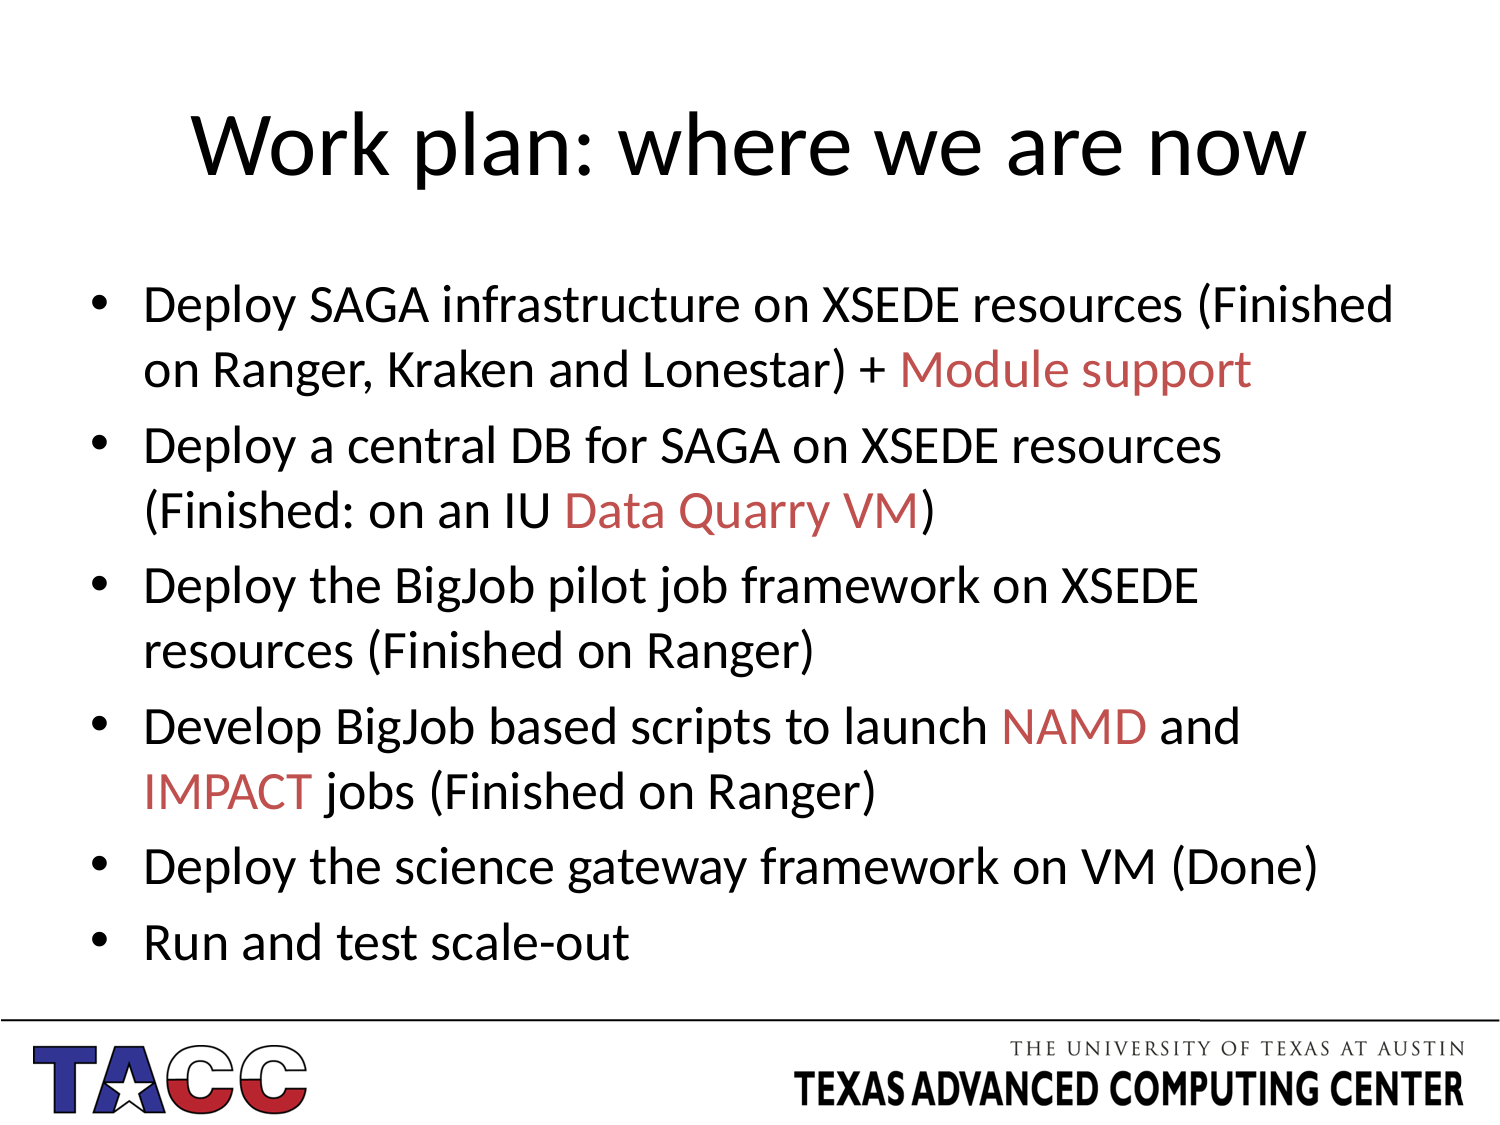

# Work plan: where we are now
Deploy SAGA infrastructure on XSEDE resources (Finished on Ranger, Kraken and Lonestar) + Module support
Deploy a central DB for SAGA on XSEDE resources (Finished: on an IU Data Quarry VM)
Deploy the BigJob pilot job framework on XSEDE resources (Finished on Ranger)
Develop BigJob based scripts to launch NAMD and IMPACT jobs (Finished on Ranger)
Deploy the science gateway framework on VM (Done)
Run and test scale-out